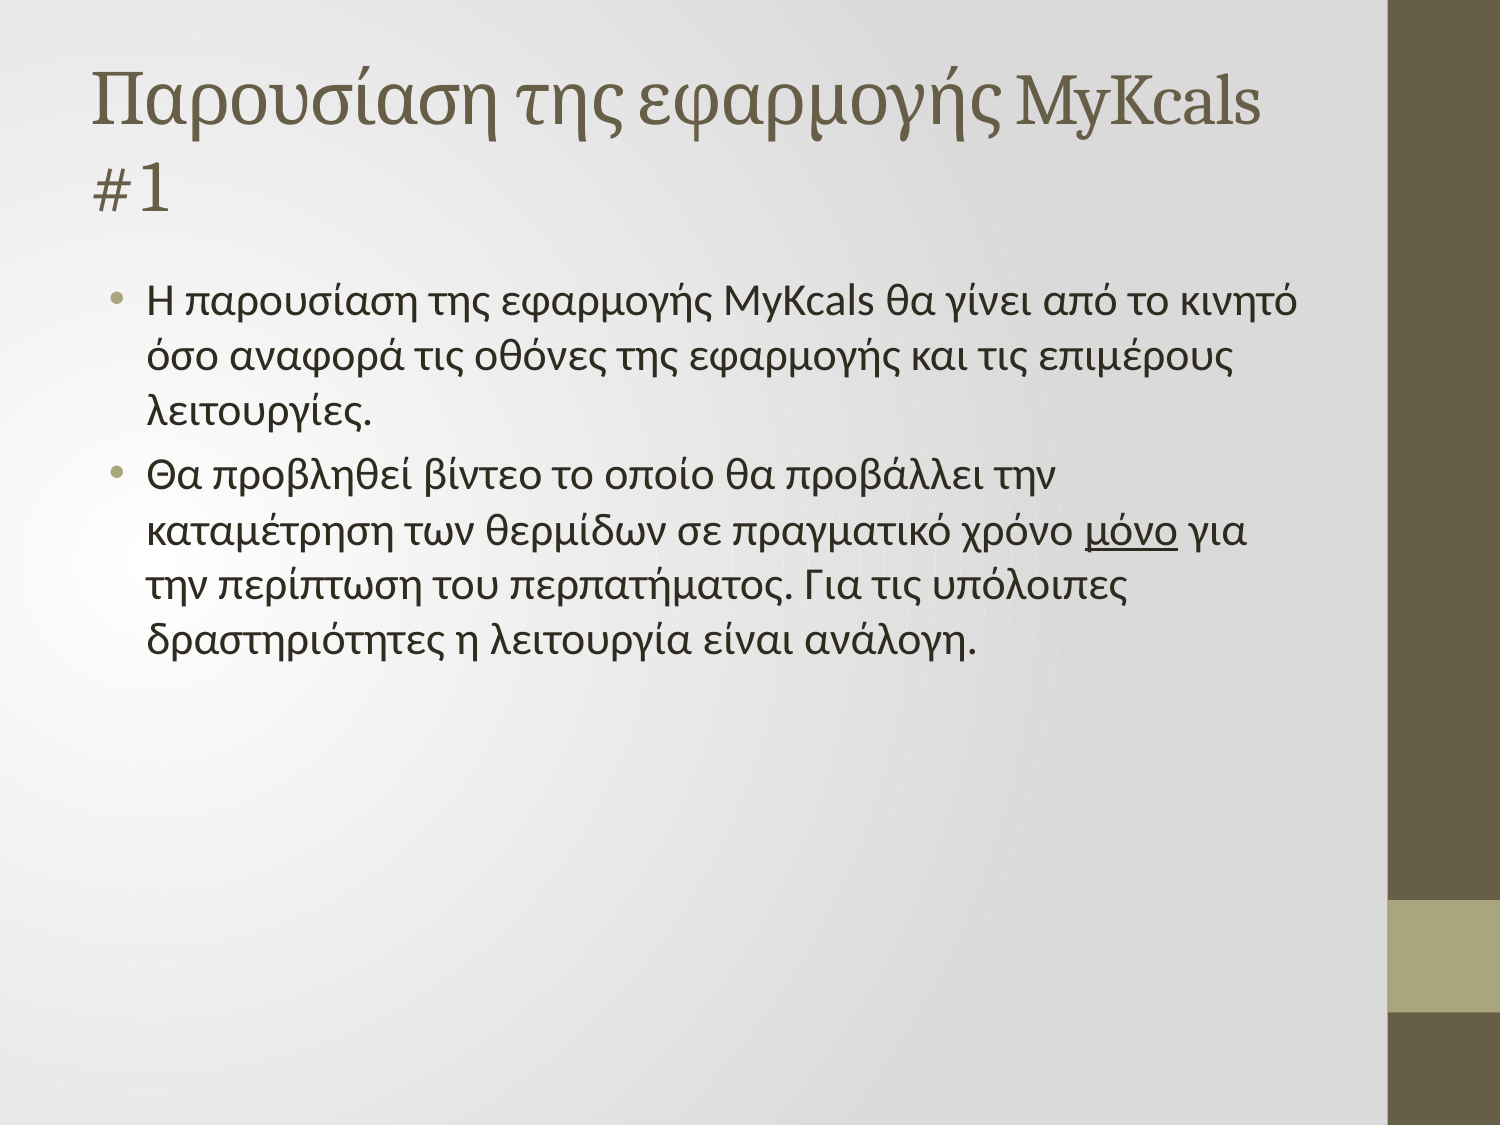

# Παρουσίαση της εφαρμογής MyKcals #1
Η παρουσίαση της εφαρμογής MyKcals θα γίνει από το κινητό όσο αναφορά τις οθόνες της εφαρμογής και τις επιμέρους λειτουργίες.
Θα προβληθεί βίντεο το οποίο θα προβάλλει την καταμέτρηση των θερμίδων σε πραγματικό χρόνο μόνο για την περίπτωση του περπατήματος. Για τις υπόλοιπες δραστηριότητες η λειτουργία είναι ανάλογη.